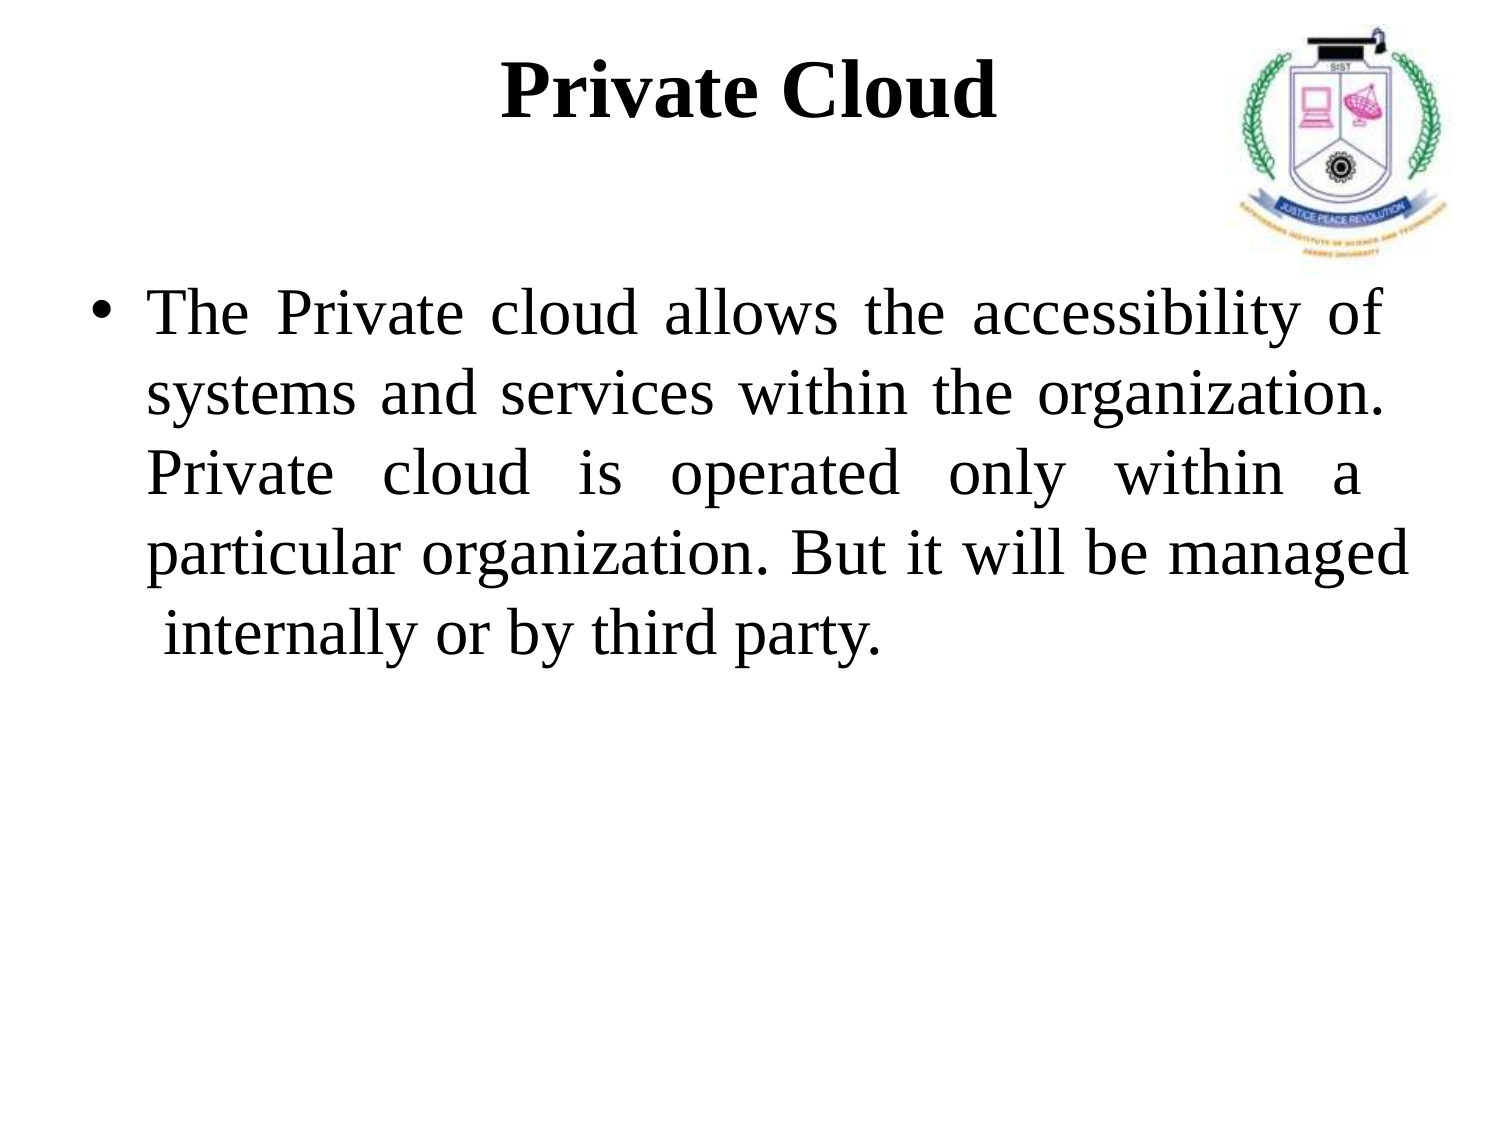

# Private Cloud
The Private cloud allows the accessibility of  systems and services within the organization.  Private cloud is operated only within a  particular organization. But it will be managed  internally or by third party.